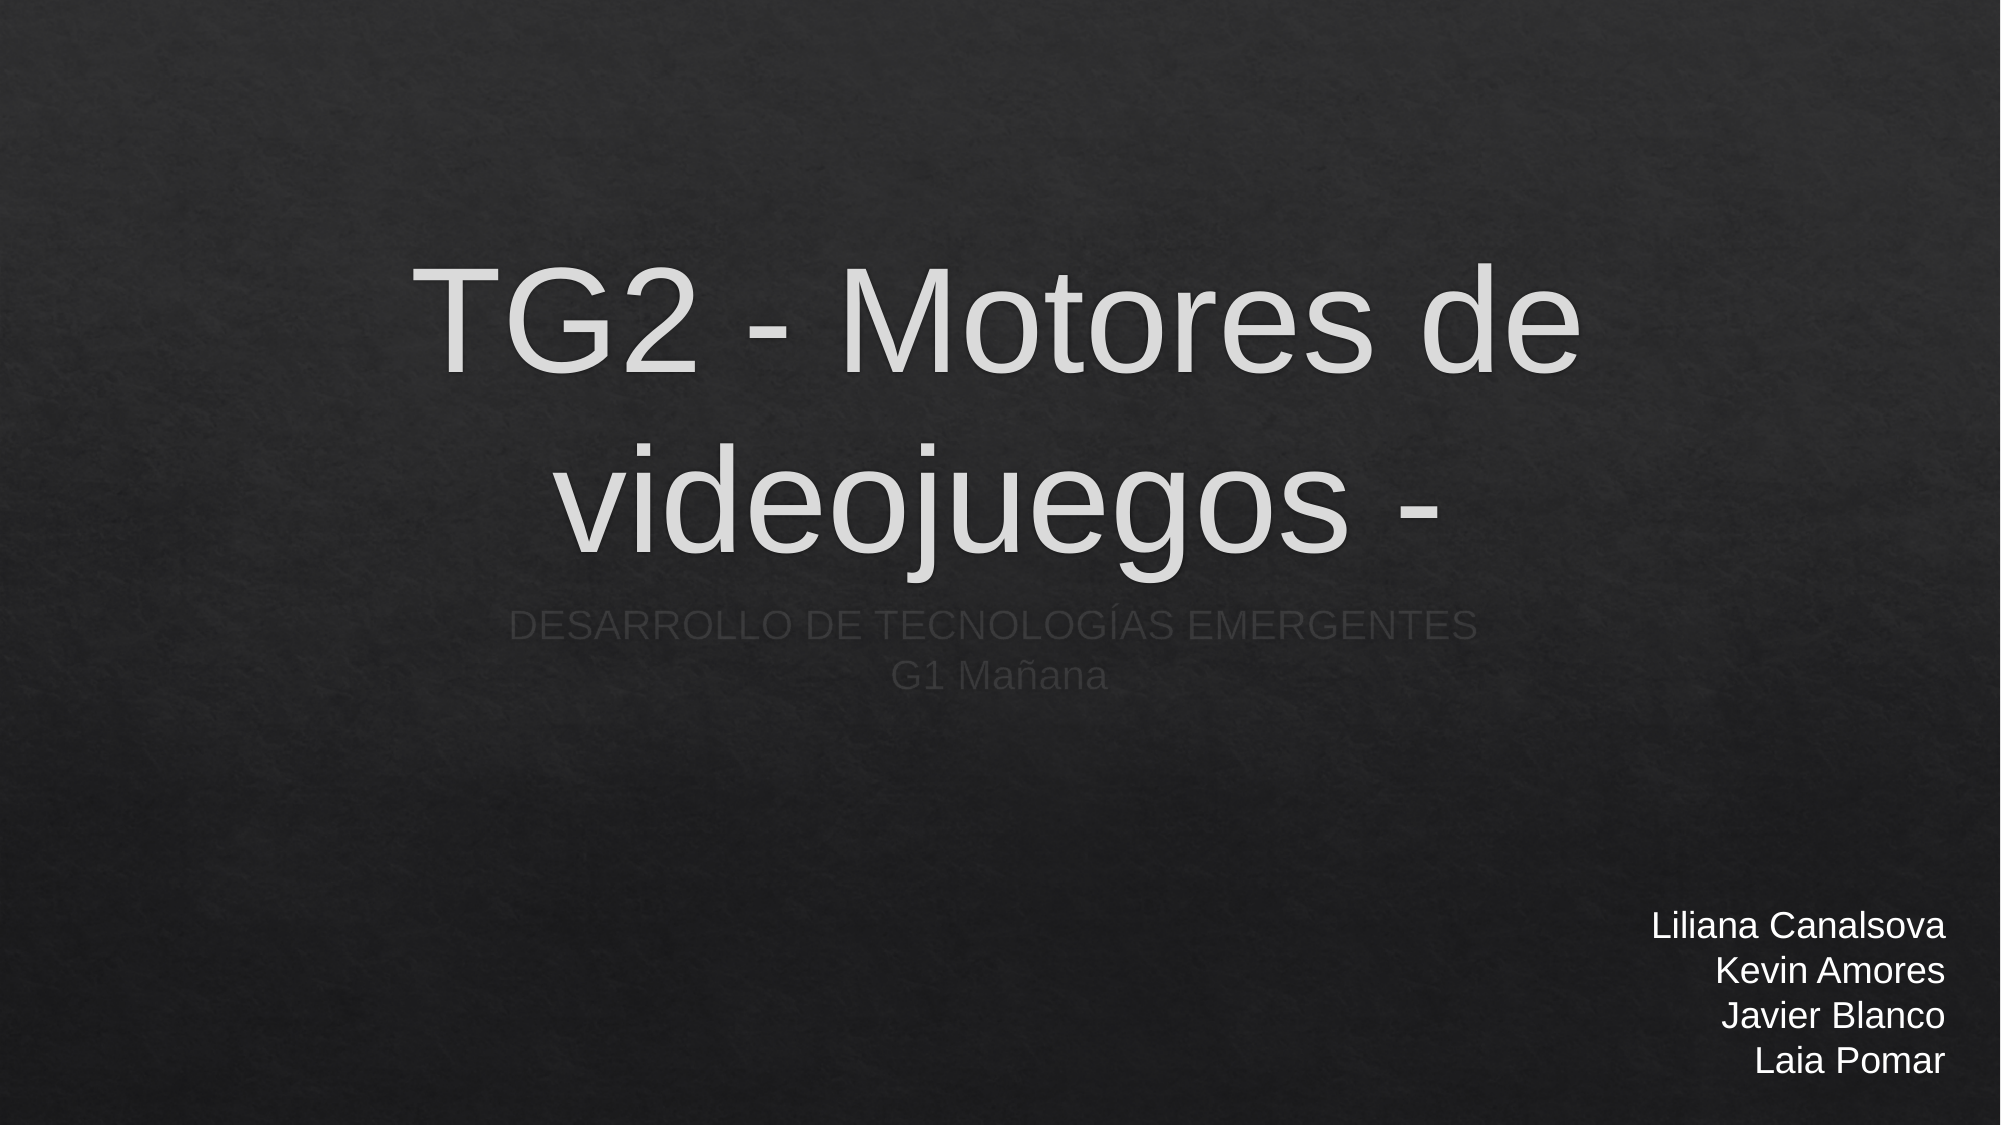

# TG2 - Motores de videojuegos -
DESARROLLO DE TECNOLOGÍAS EMERGENTES
G1 Mañana

Liliana Canalsova
Kevin Amores
Javier Blanco
Laia Pomar